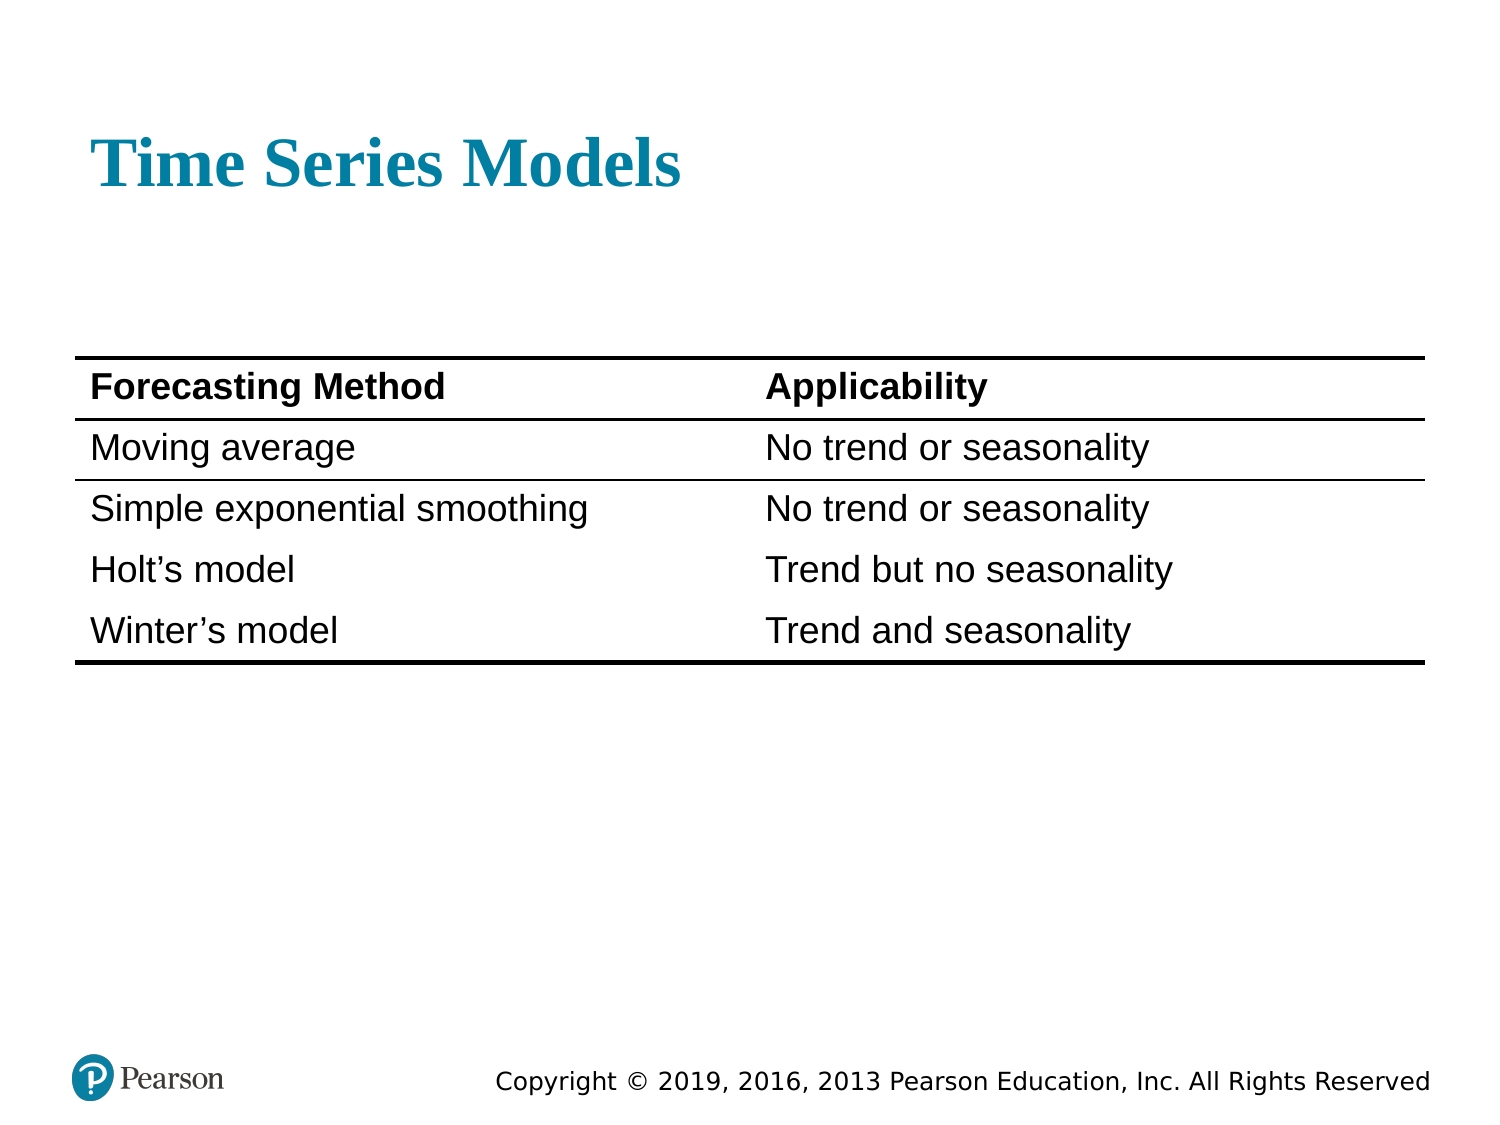

# Time Series Models
| Forecasting Method | Applicability |
| --- | --- |
| Moving average | No trend or seasonality |
| Simple exponential smoothing | No trend or seasonality |
| Holt’s model | Trend but no seasonality |
| Winter’s model | Trend and seasonality |